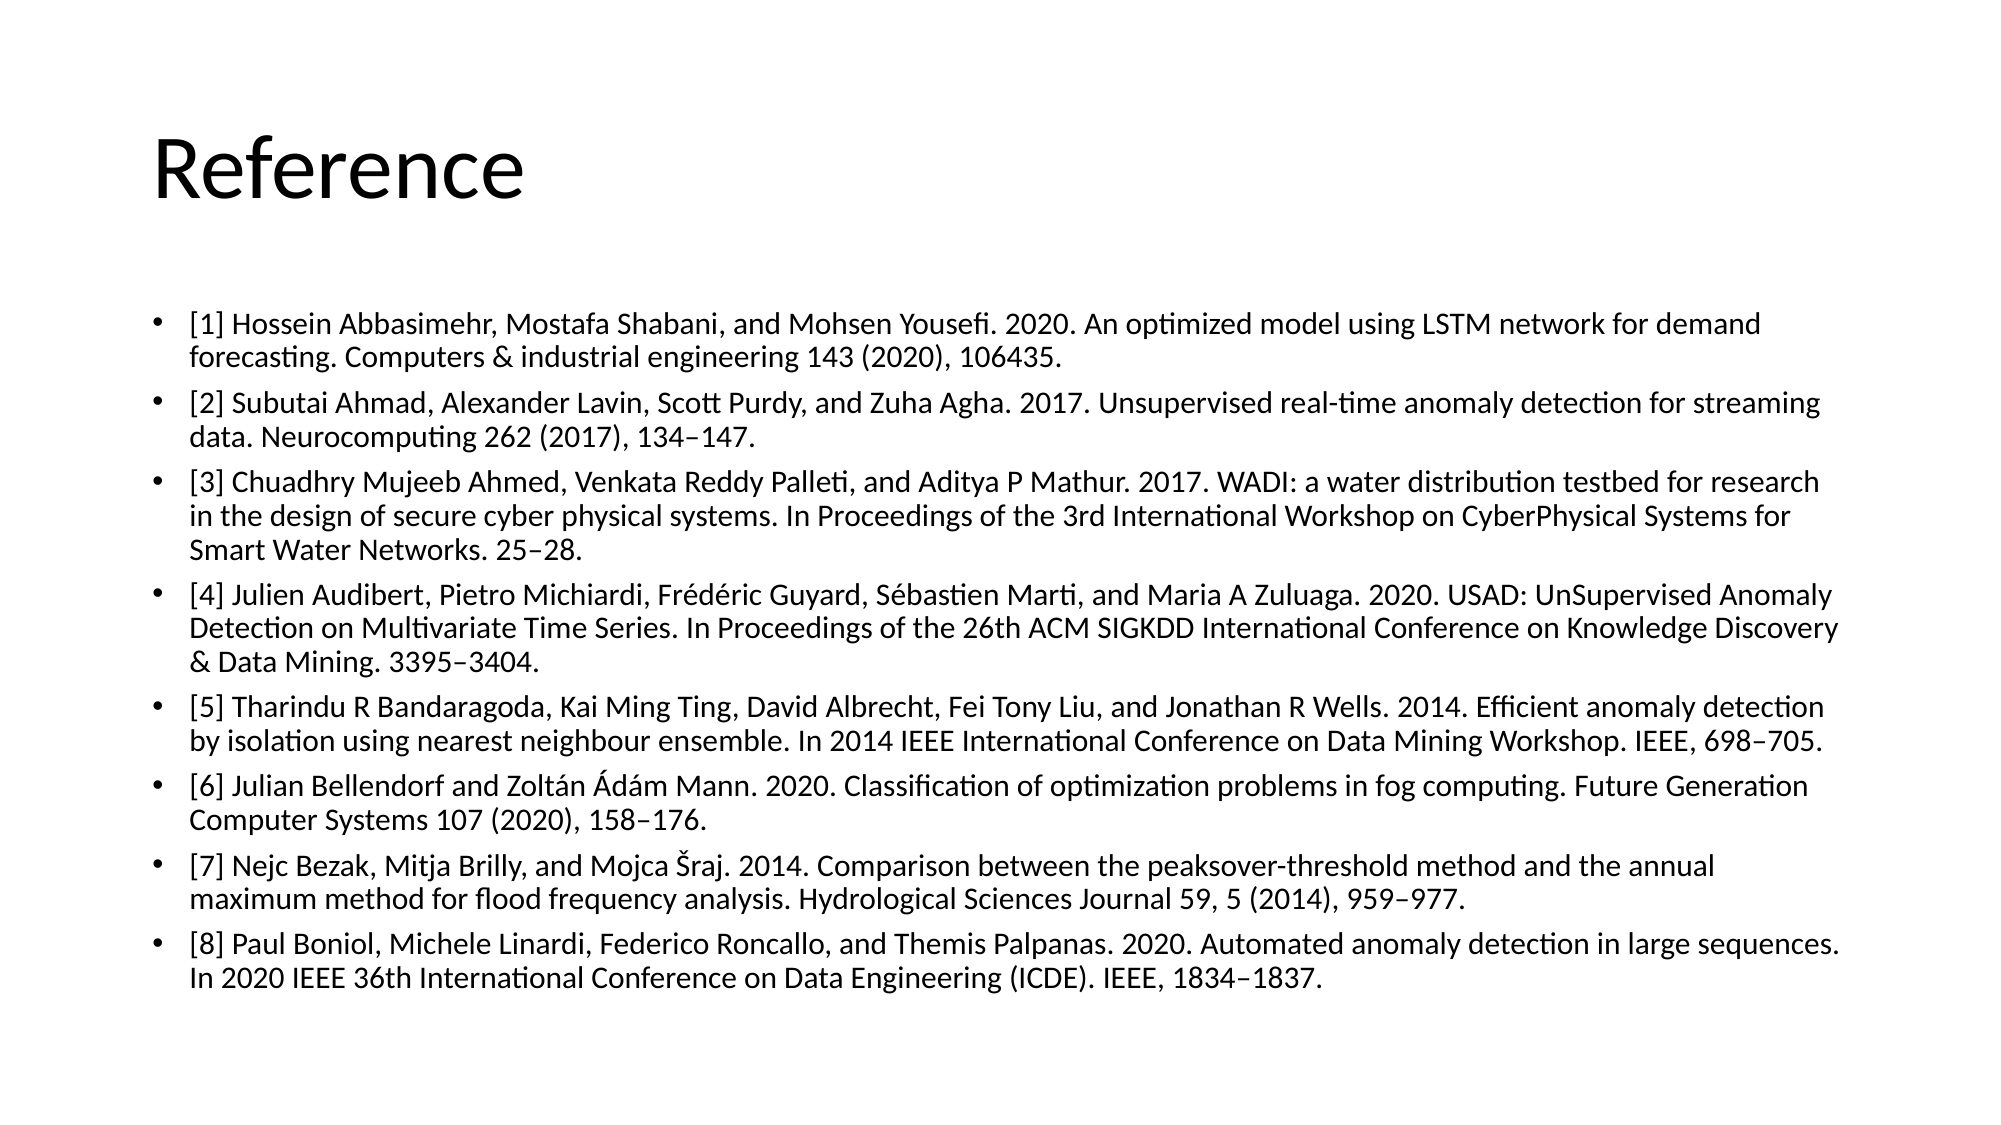

# Reference
[1] Hossein Abbasimehr, Mostafa Shabani, and Mohsen Yousefi. 2020. An optimized model using LSTM network for demand forecasting. Computers & industrial engineering 143 (2020), 106435.
[2] Subutai Ahmad, Alexander Lavin, Scott Purdy, and Zuha Agha. 2017. Unsupervised real-time anomaly detection for streaming data. Neurocomputing 262 (2017), 134–147.
[3] Chuadhry Mujeeb Ahmed, Venkata Reddy Palleti, and Aditya P Mathur. 2017. WADI: a water distribution testbed for research in the design of secure cyber physical systems. In Proceedings of the 3rd International Workshop on CyberPhysical Systems for Smart Water Networks. 25–28.
[4] Julien Audibert, Pietro Michiardi, Frédéric Guyard, Sébastien Marti, and Maria A Zuluaga. 2020. USAD: UnSupervised Anomaly Detection on Multivariate Time Series. In Proceedings of the 26th ACM SIGKDD International Conference on Knowledge Discovery & Data Mining. 3395–3404.
[5] Tharindu R Bandaragoda, Kai Ming Ting, David Albrecht, Fei Tony Liu, and Jonathan R Wells. 2014. Efficient anomaly detection by isolation using nearest neighbour ensemble. In 2014 IEEE International Conference on Data Mining Workshop. IEEE, 698–705.
[6] Julian Bellendorf and Zoltán Ádám Mann. 2020. Classification of optimization problems in fog computing. Future Generation Computer Systems 107 (2020), 158–176.
[7] Nejc Bezak, Mitja Brilly, and Mojca Šraj. 2014. Comparison between the peaksover-threshold method and the annual maximum method for flood frequency analysis. Hydrological Sciences Journal 59, 5 (2014), 959–977.
[8] Paul Boniol, Michele Linardi, Federico Roncallo, and Themis Palpanas. 2020. Automated anomaly detection in large sequences. In 2020 IEEE 36th International Conference on Data Engineering (ICDE). IEEE, 1834–1837.